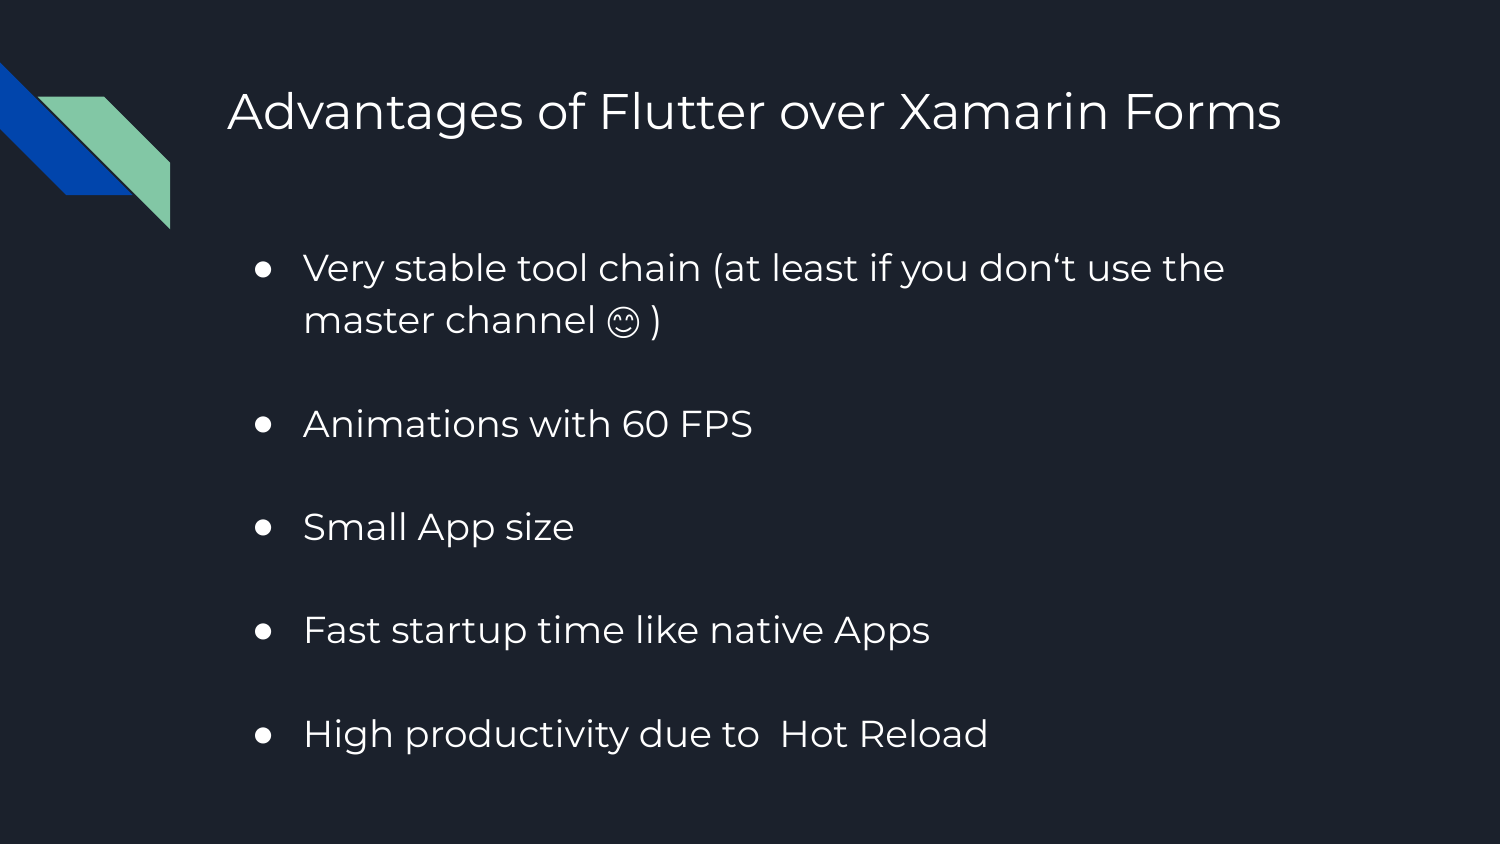

# Advantages of Flutter over Xamarin Forms
Very stable tool chain (at least if you don‘t use the master channel 😊 )

Animations with 60 FPS

Small App size

Fast startup time like native Apps

High productivity due to  Hot Reload